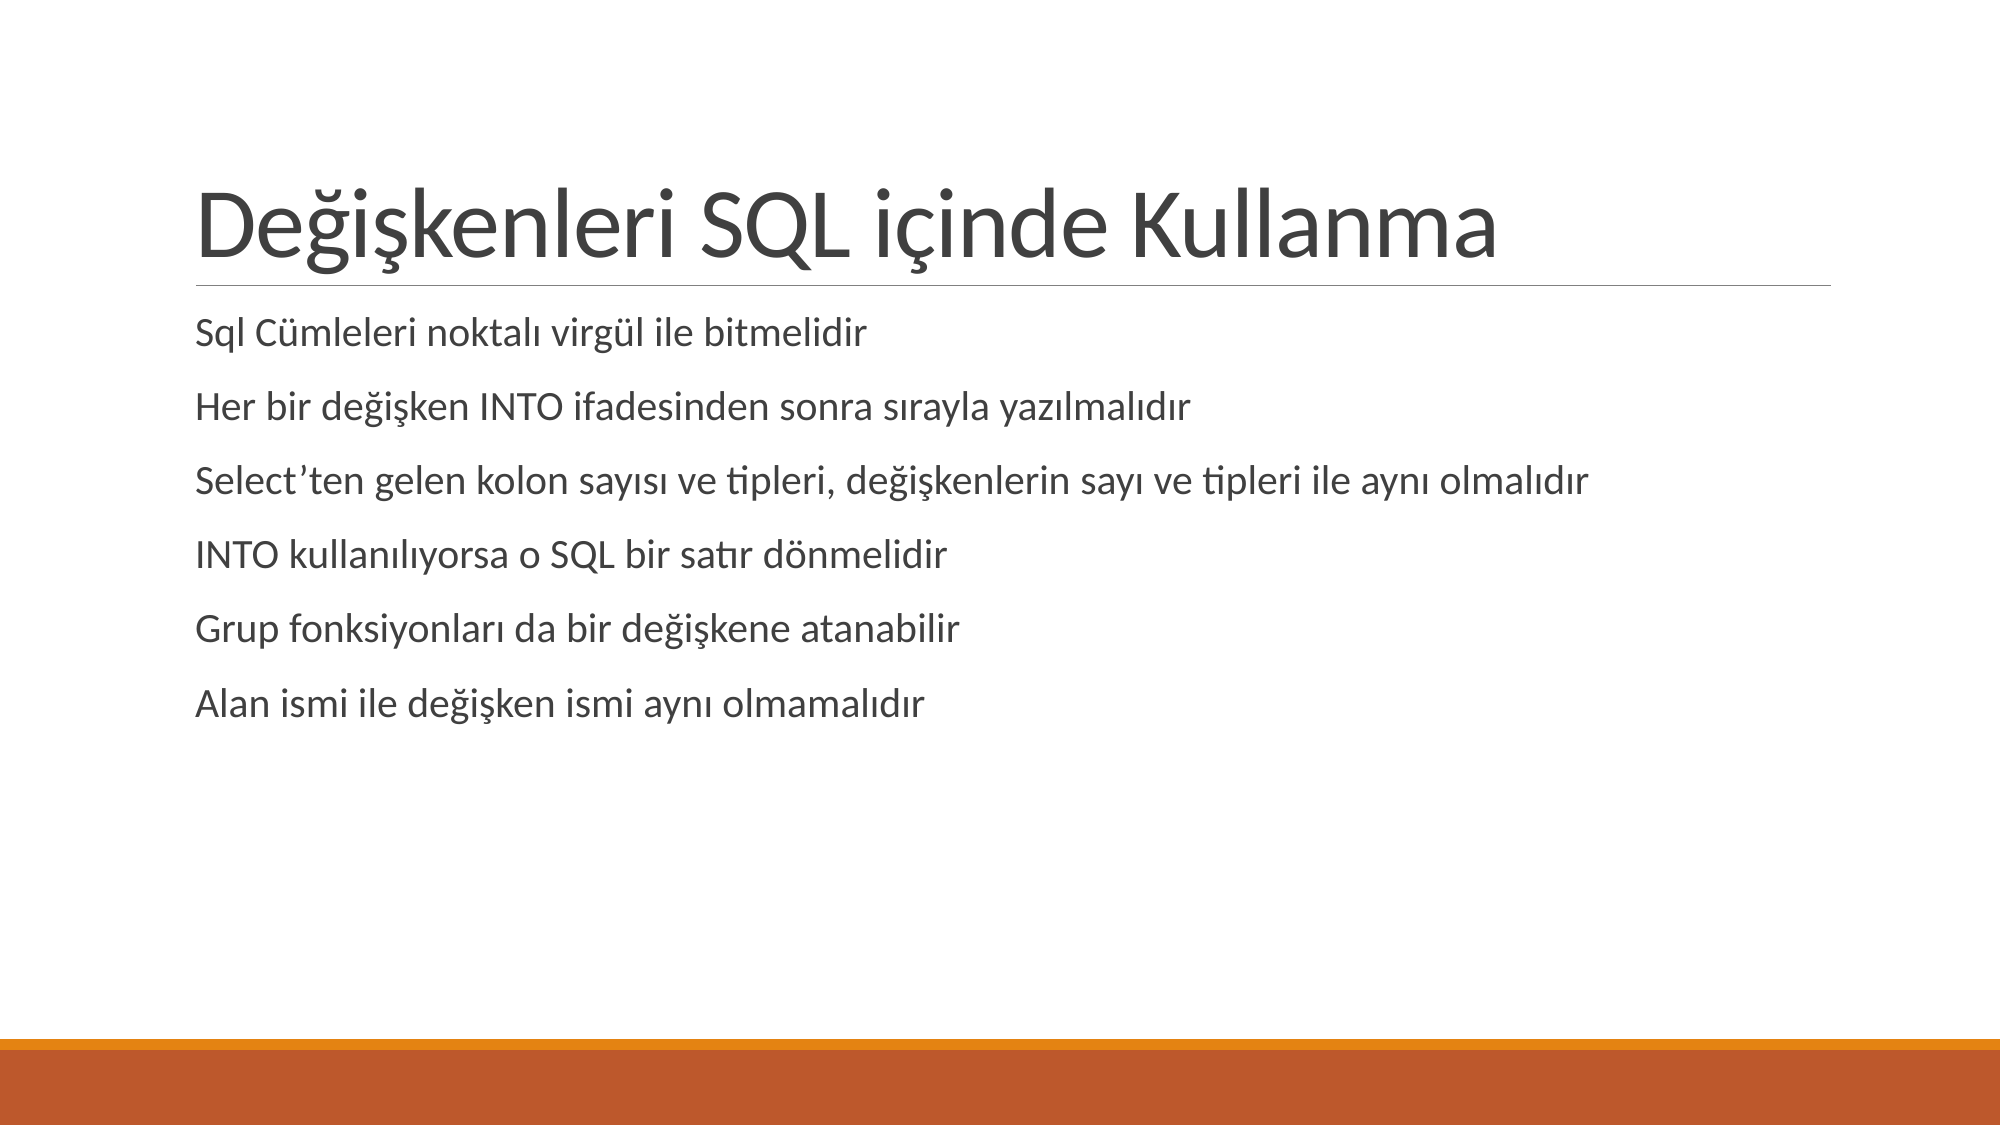

# Değişkenleri SQL içinde Kullanma
Sql Cümleleri noktalı virgül ile bitmelidir
Her bir değişken INTO ifadesinden sonra sırayla yazılmalıdır
Select’ten gelen kolon sayısı ve tipleri, değişkenlerin sayı ve tipleri ile aynı olmalıdır
INTO kullanılıyorsa o SQL bir satır dönmelidir
Grup fonksiyonları da bir değişkene atanabilir
Alan ismi ile değişken ismi aynı olmamalıdır